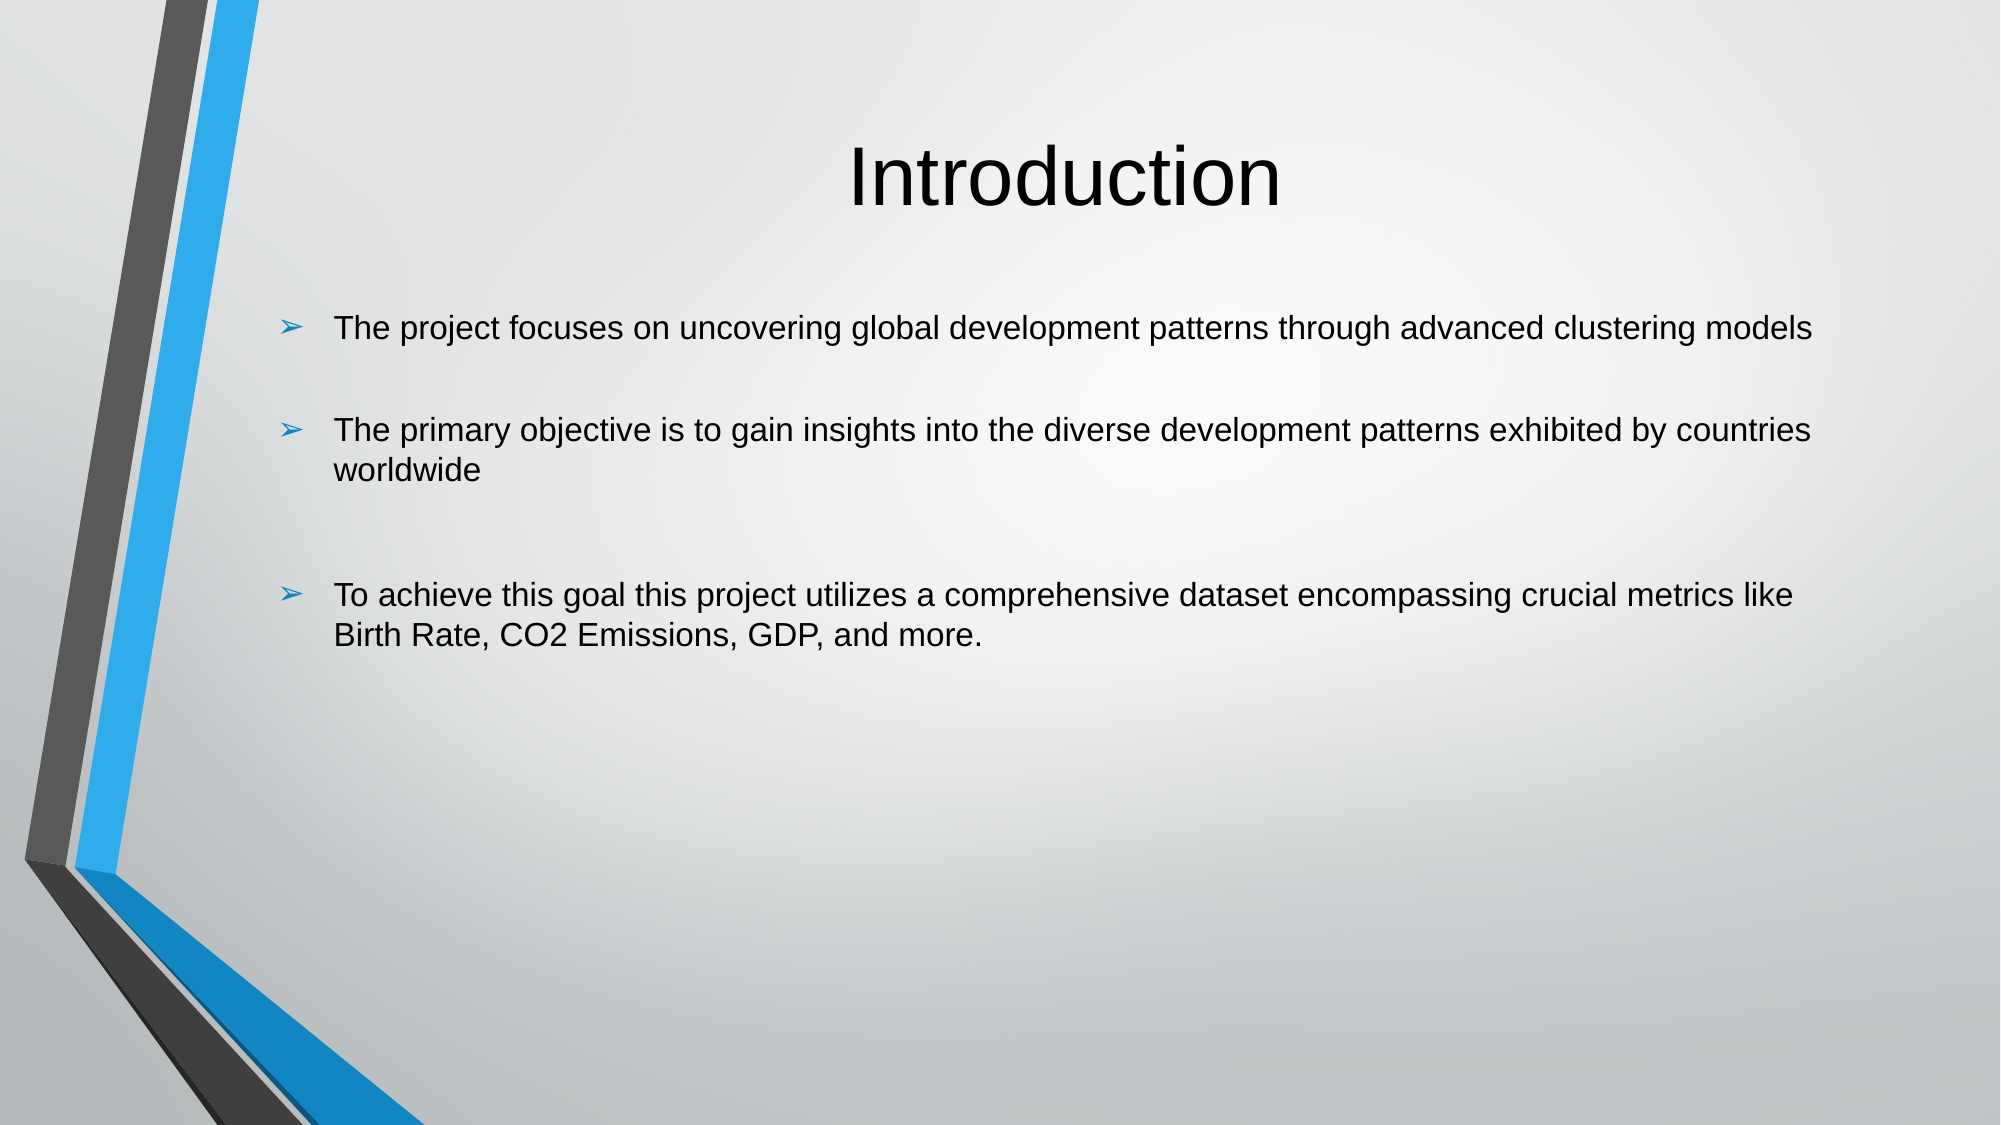

# Introduction
The project focuses on uncovering global development patterns through advanced clustering models

The primary objective is to gain insights into the diverse development patterns exhibited by countries worldwide

To achieve this goal this project utilizes a comprehensive dataset encompassing crucial metrics like Birth Rate, CO2 Emissions, GDP, and more.